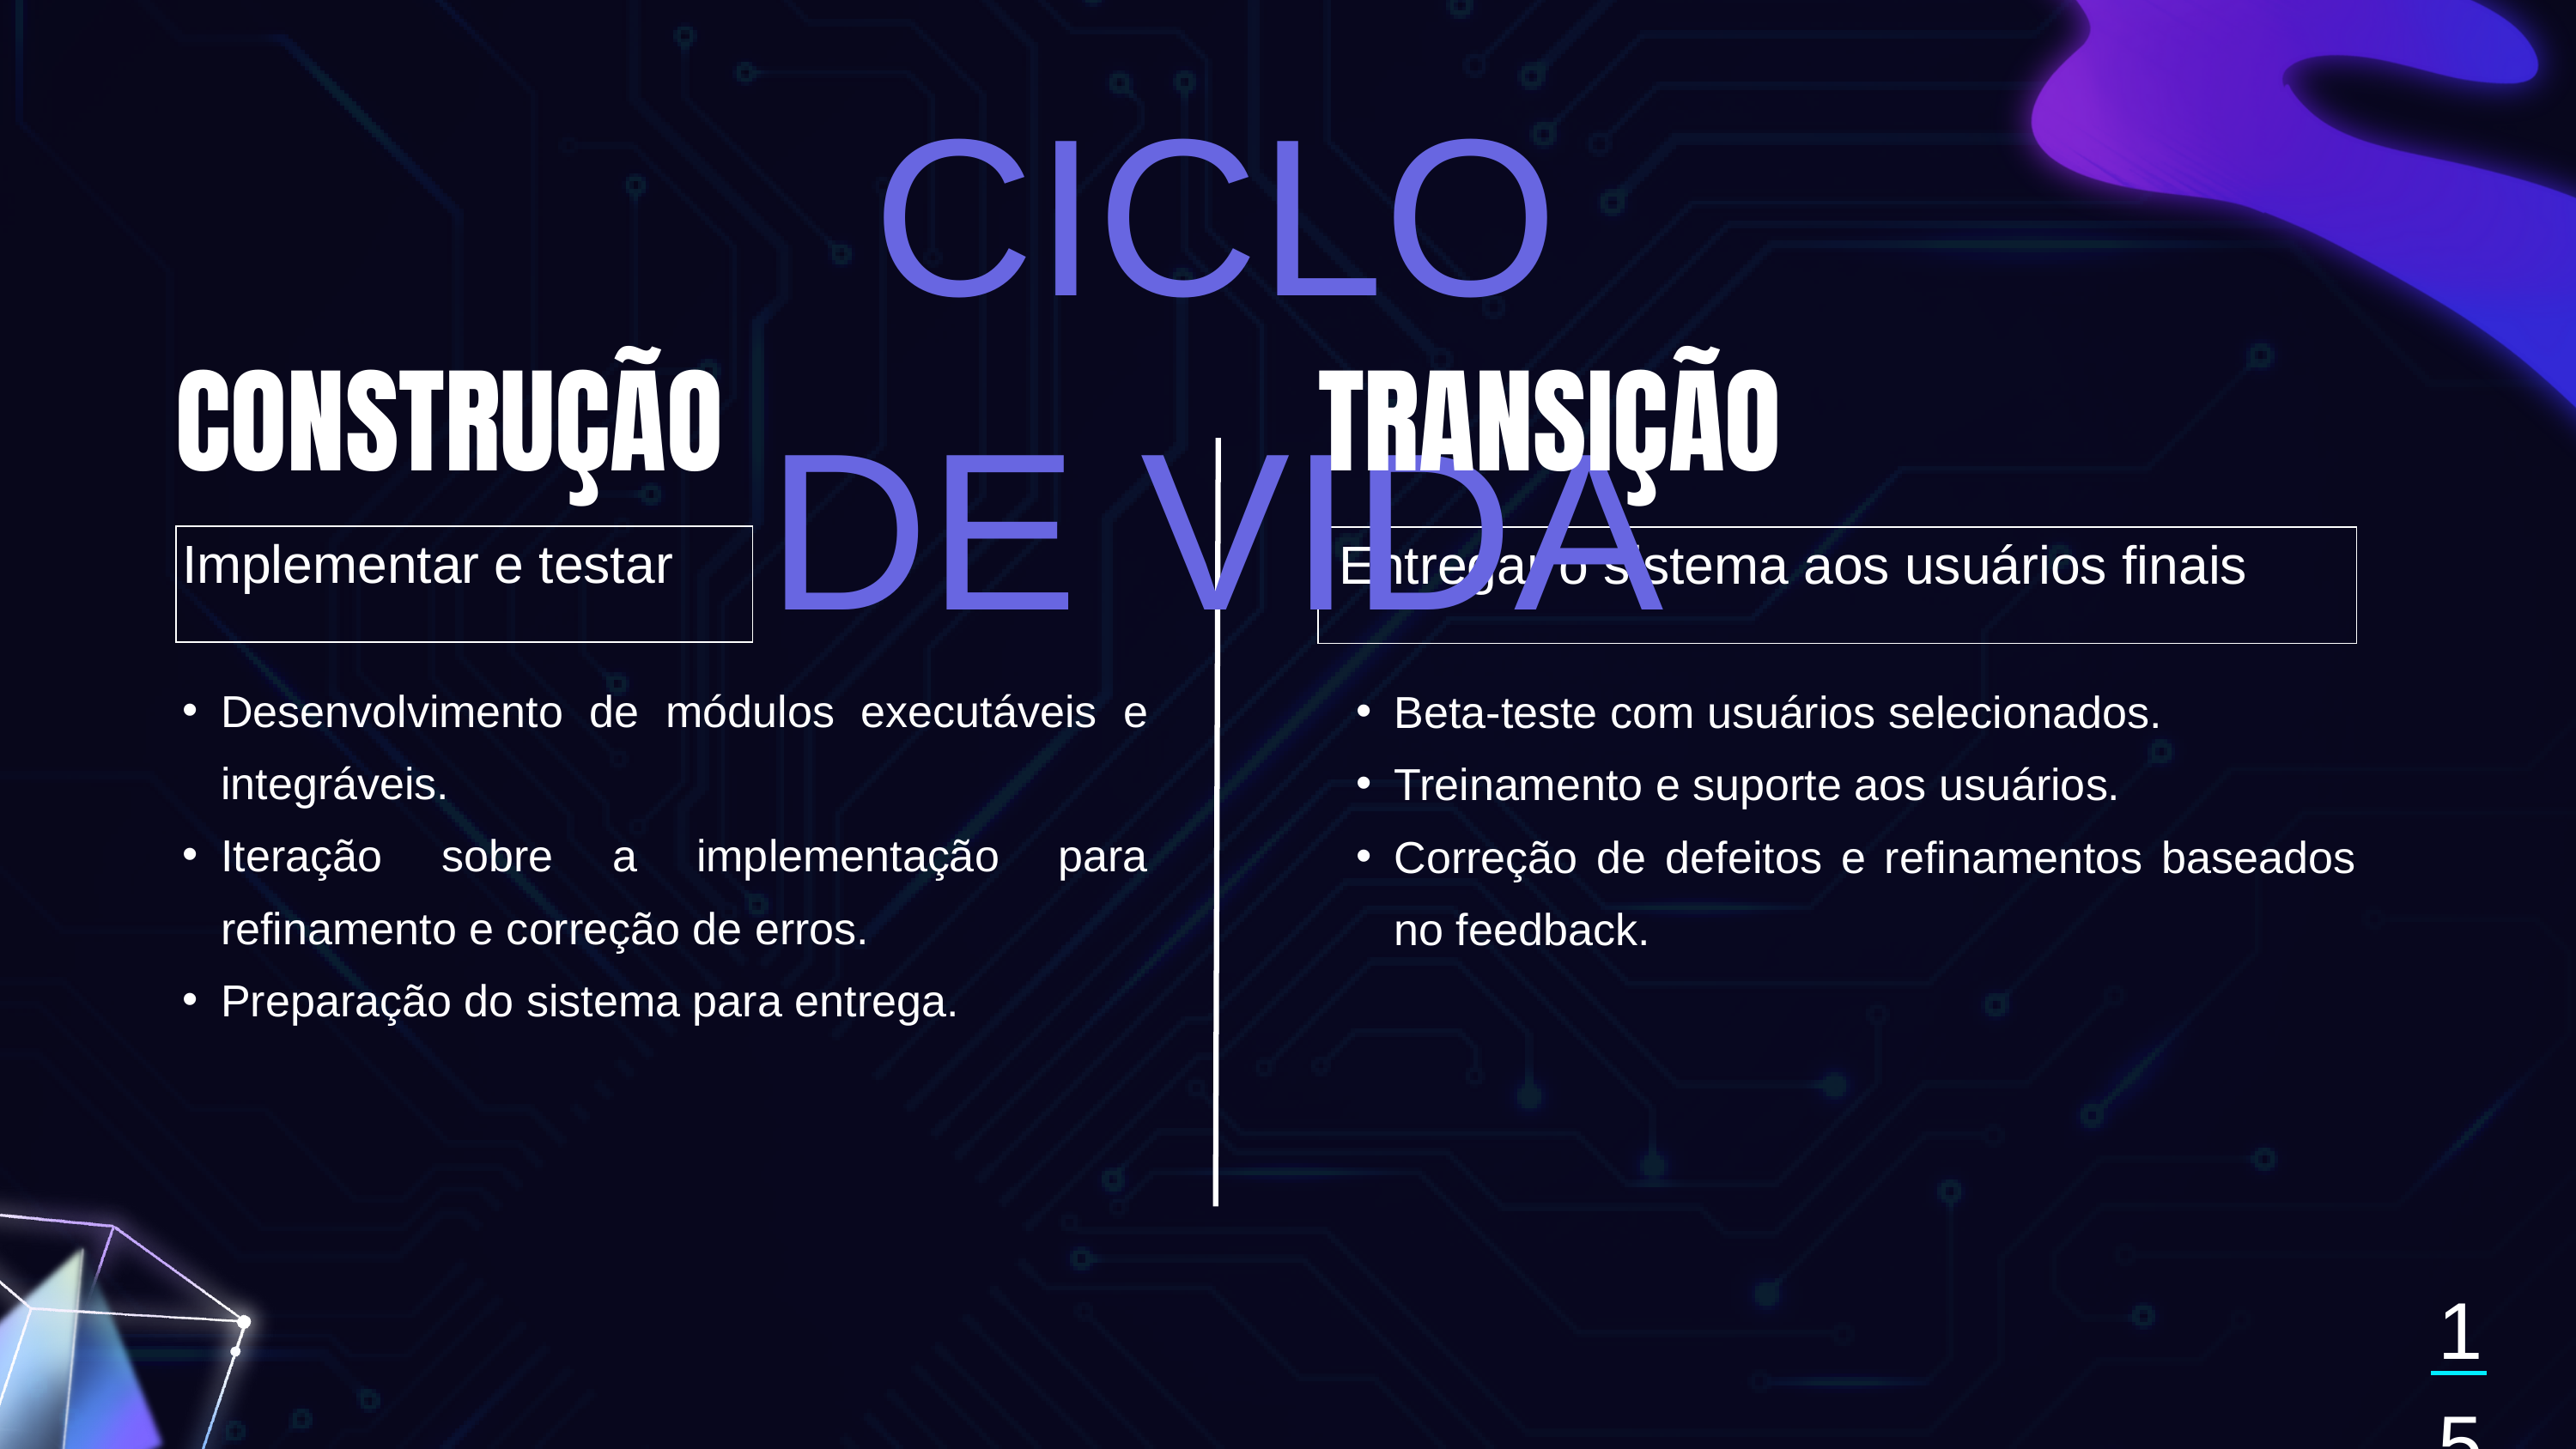

CICLO DE VIDA
CONSTRUÇÃO
TRANSIÇÃO

Implementar e testar

 Entregar o sistema aos usuários finais
Desenvolvimento de módulos executáveis e integráveis.
Iteração sobre a implementação para refinamento e correção de erros.
Preparação do sistema para entrega.

Beta-teste com usuários selecionados.
Treinamento e suporte aos usuários.
Correção de defeitos e refinamentos baseados no feedback.

15